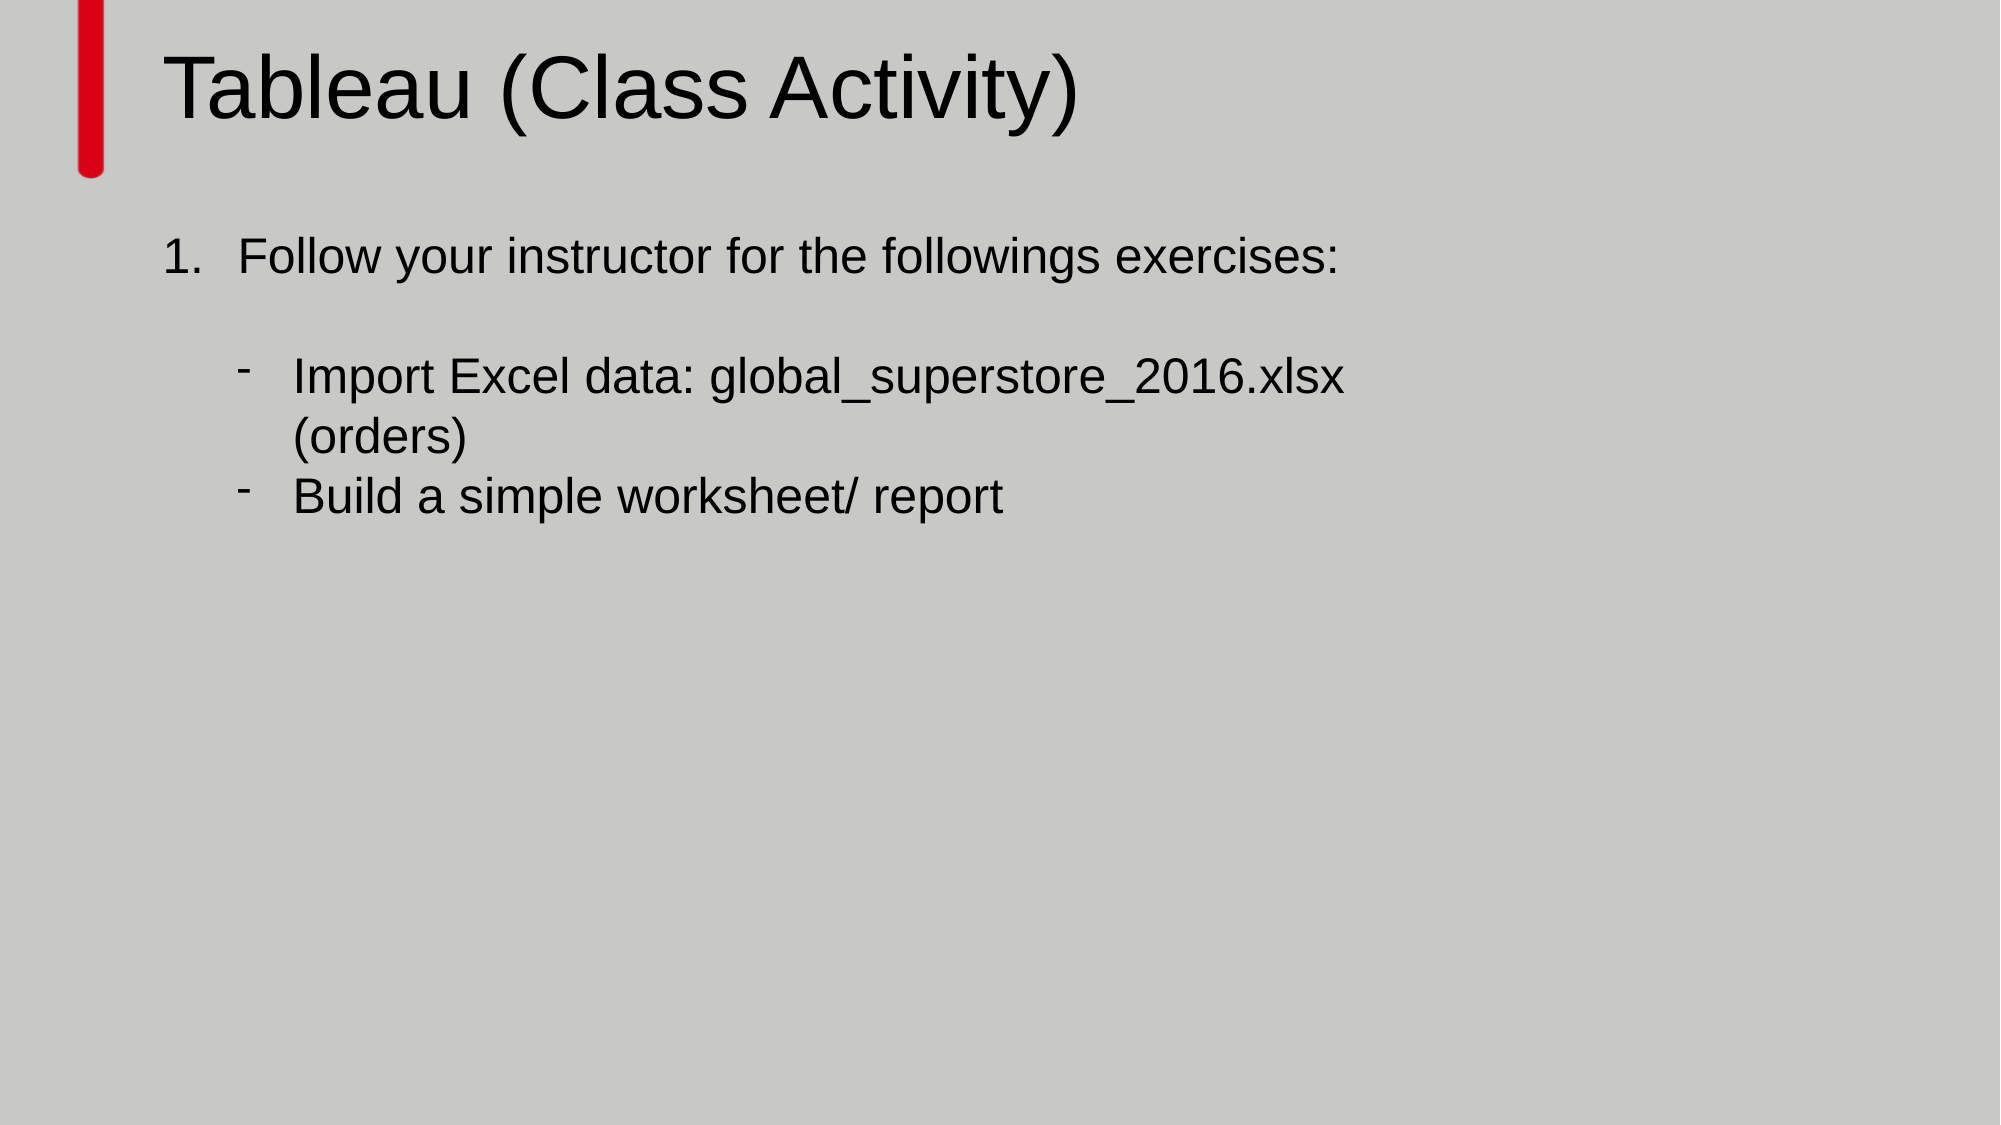

Tableau (Class Activity)
Follow your instructor for the followings exercises:

Import Excel data: global_superstore_2016.xlsx (orders)
Build a simple worksheet/ report